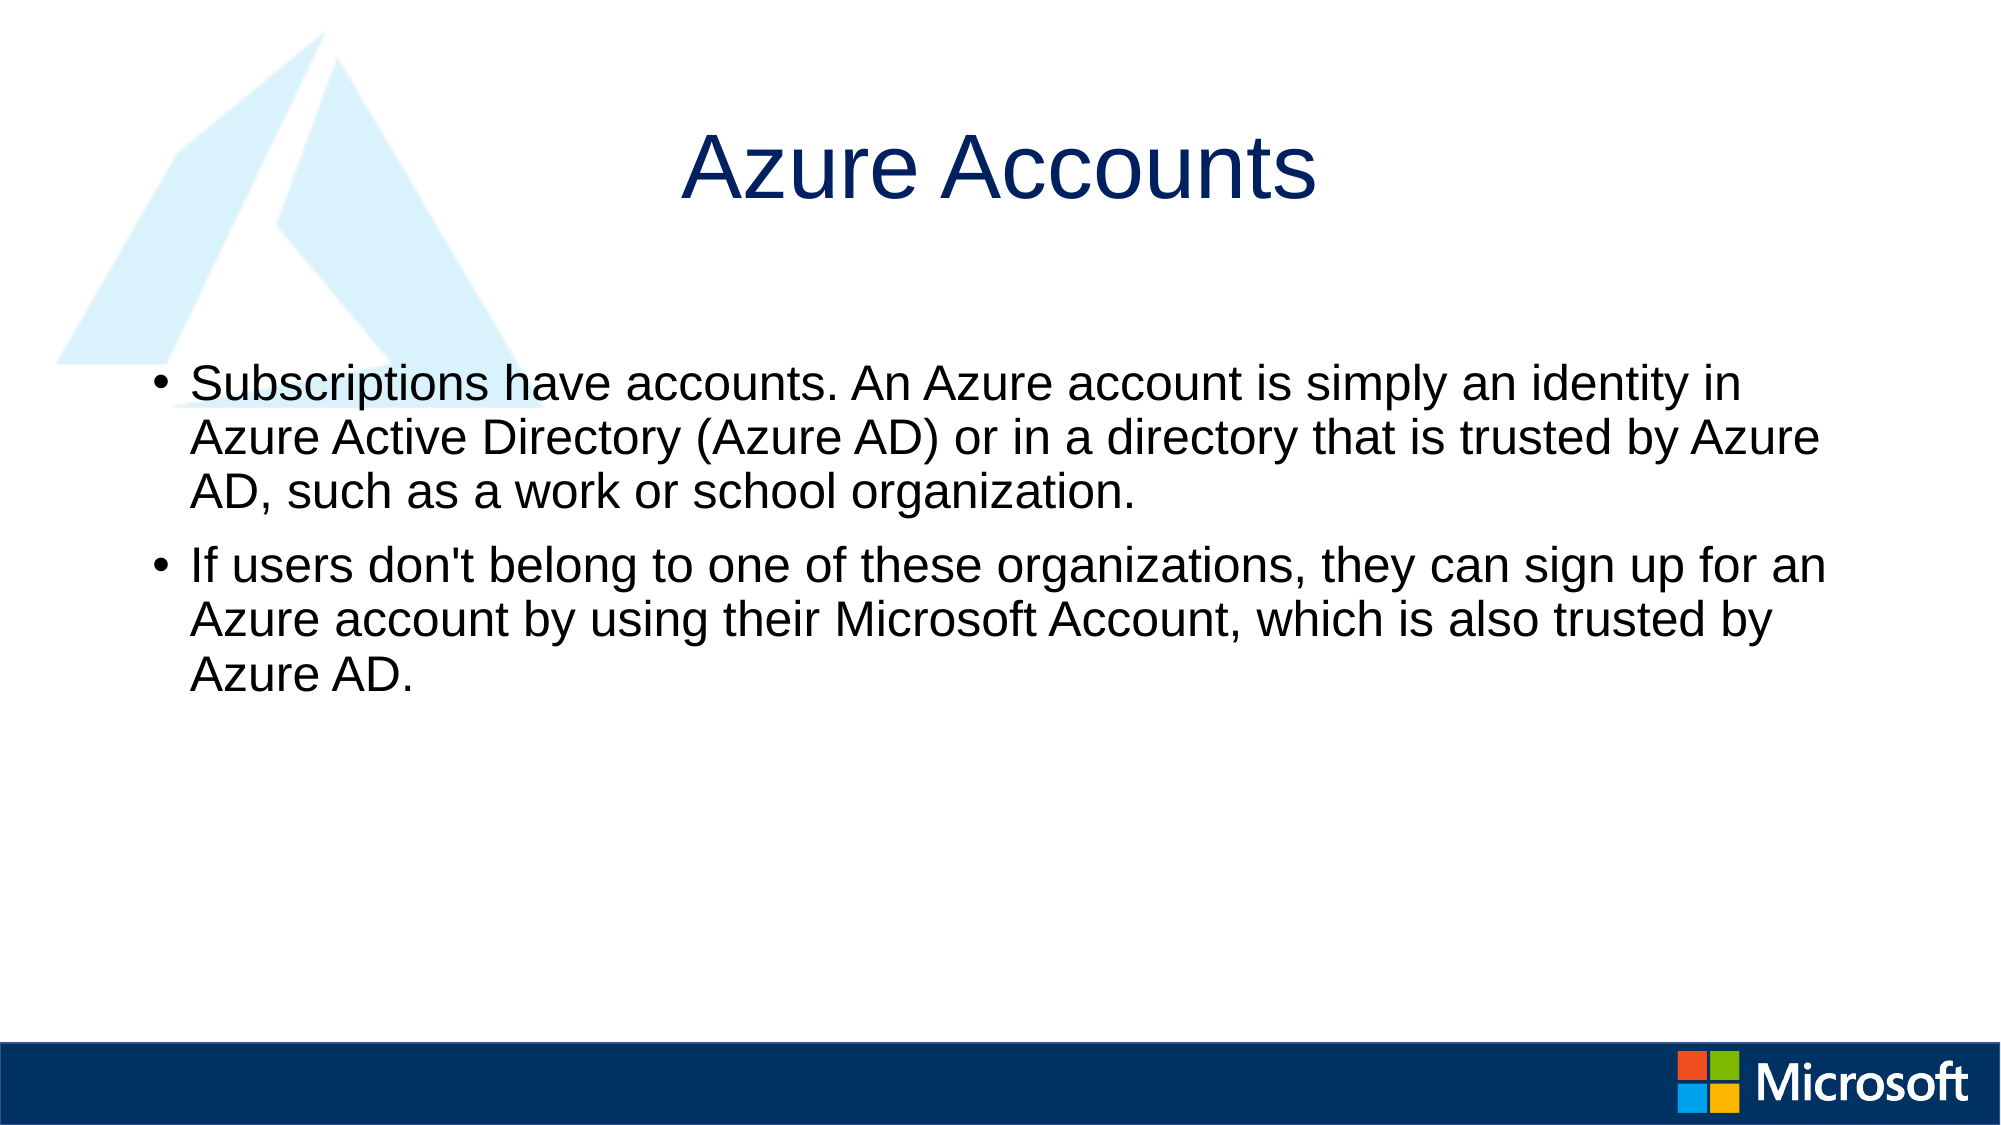

# Azure Accounts
Subscriptions have accounts. An Azure account is simply an identity in Azure Active Directory (Azure AD) or in a directory that is trusted by Azure AD, such as a work or school organization.
If users don't belong to one of these organizations, they can sign up for an Azure account by using their Microsoft Account, which is also trusted by Azure AD.